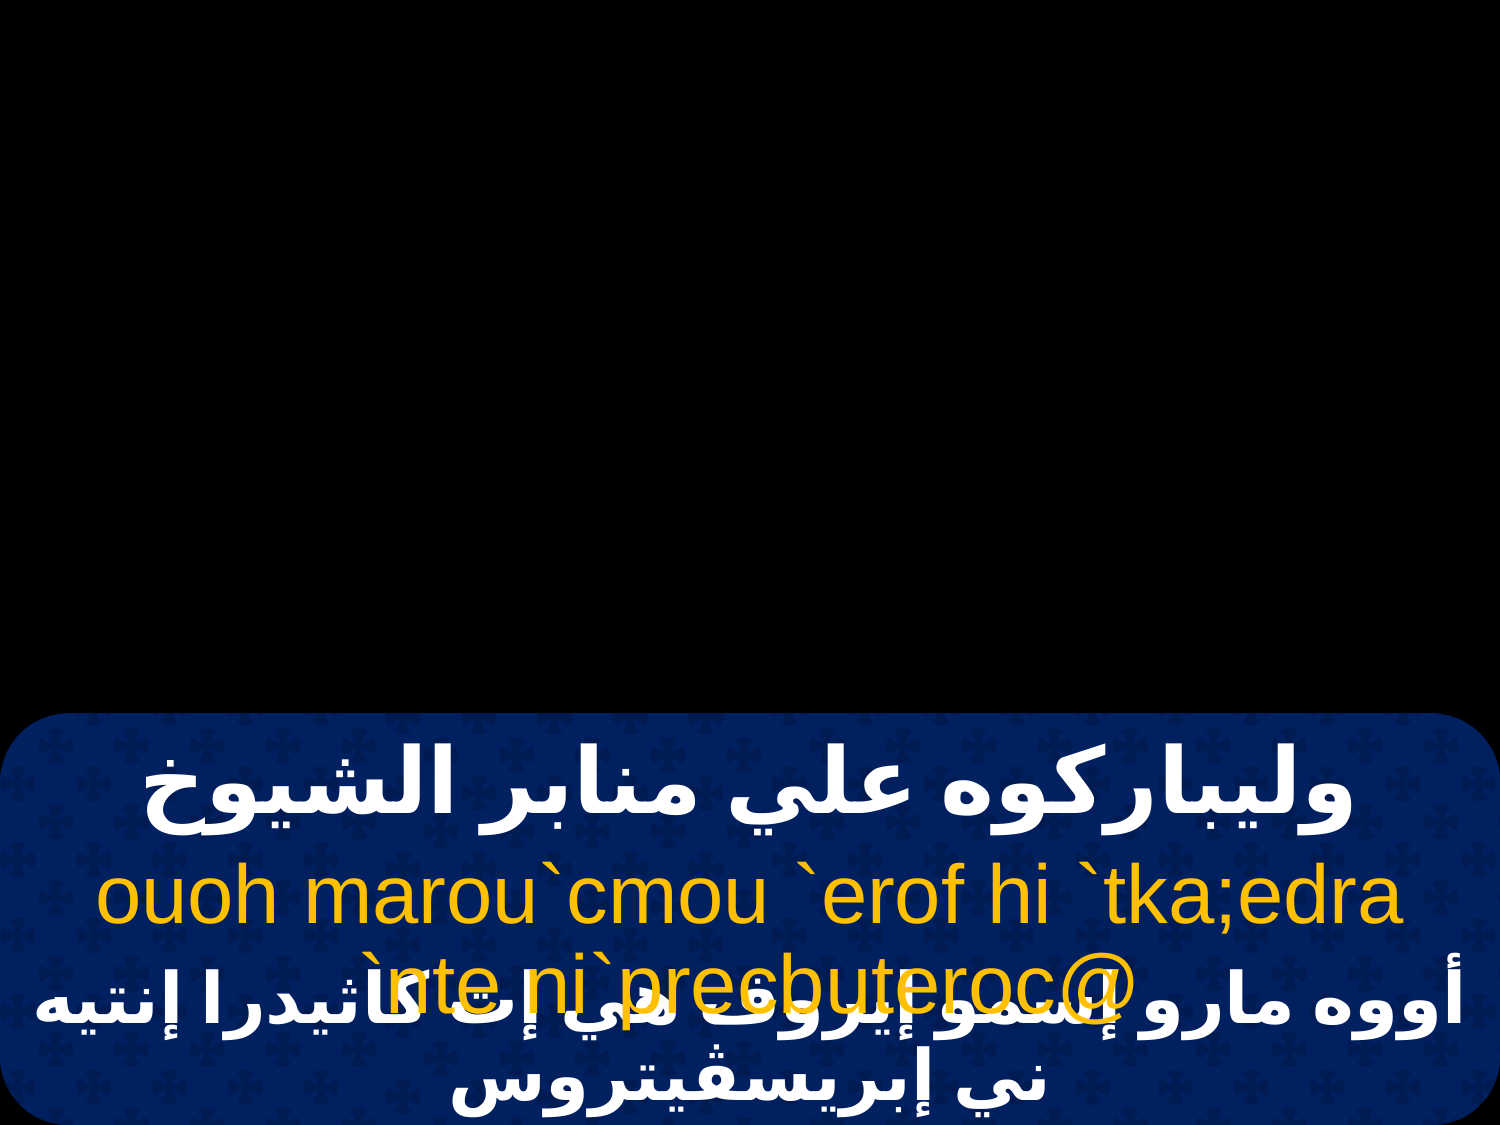

وليباركوه علي منابر الشيوخ
ouoh marou`cmou `erof hi `tka;edra `nte ni`precbuteroc@
أووه مارو إسمو إيروف هي إت كاثيدرا إنتيه ني إبريسڤيتروس